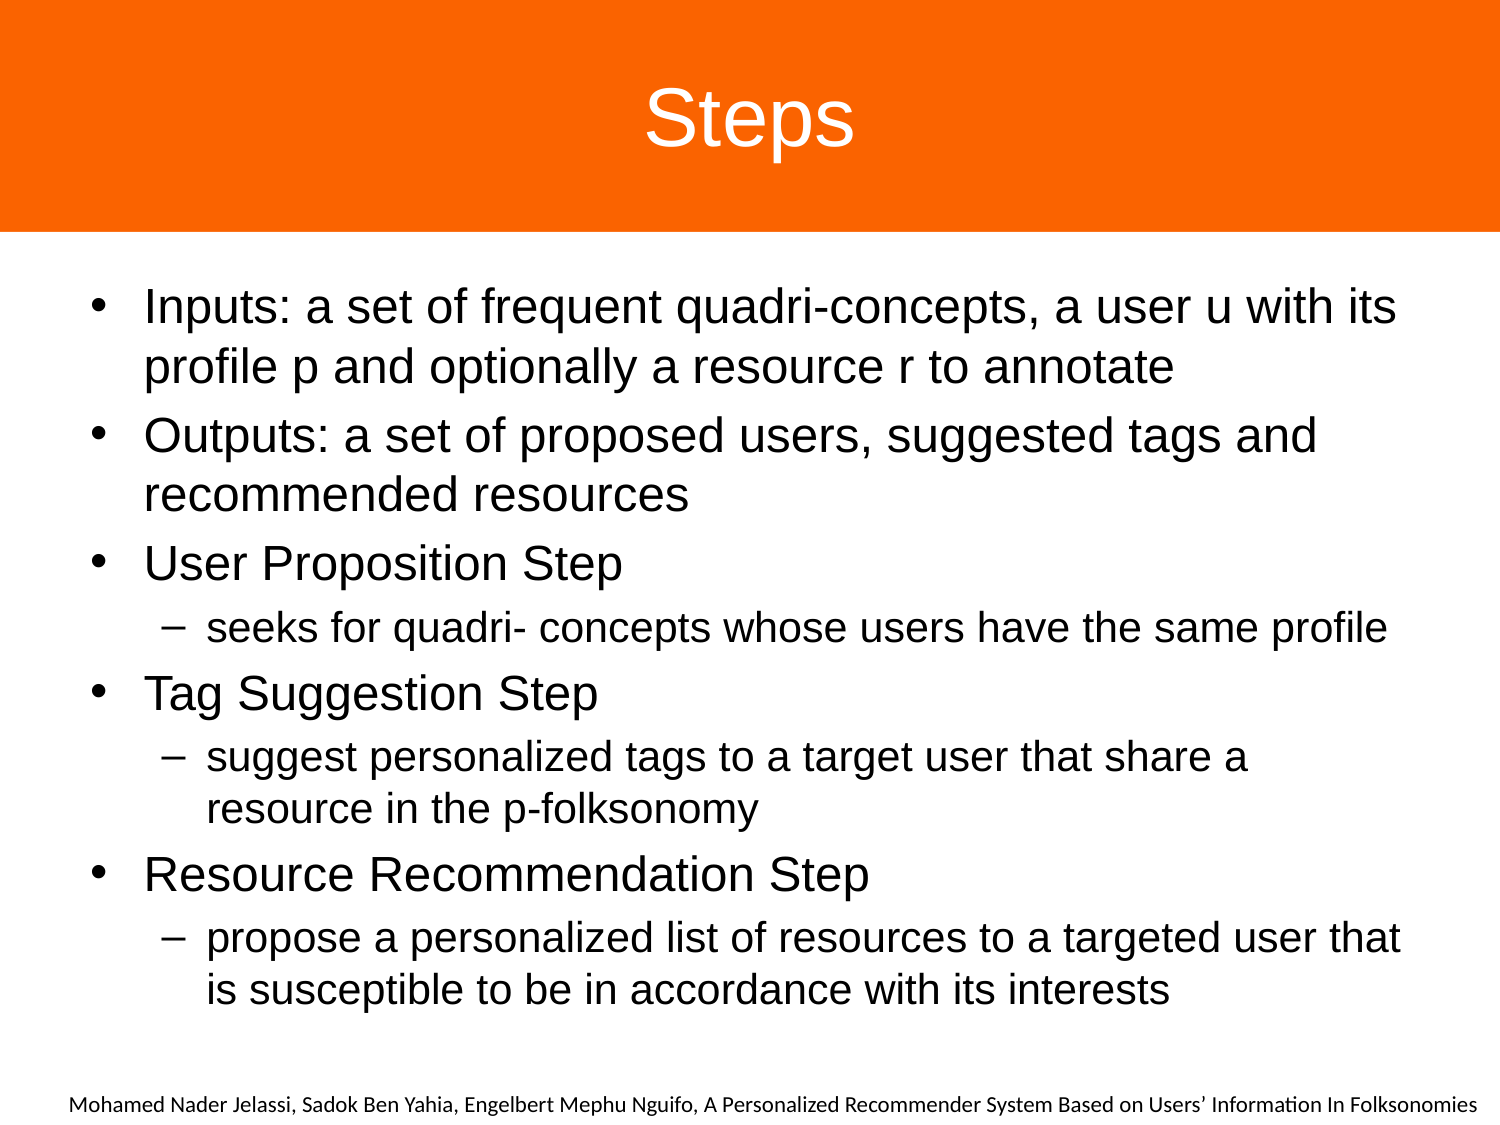

# Steps
Inputs: a set of frequent quadri-concepts, a user u with its profile p and optionally a resource r to annotate
Outputs: a set of proposed users, suggested tags and recommended resources
User Proposition Step
seeks for quadri- concepts whose users have the same profile
Tag Suggestion Step
suggest personalized tags to a target user that share a resource in the p-folksonomy
Resource Recommendation Step
propose a personalized list of resources to a targeted user that is susceptible to be in accordance with its interests

Mohamed Nader Jelassi, Sadok Ben Yahia, Engelbert Mephu Nguifo, A Personalized Recommender System Based on Users’ Information In Folksonomies